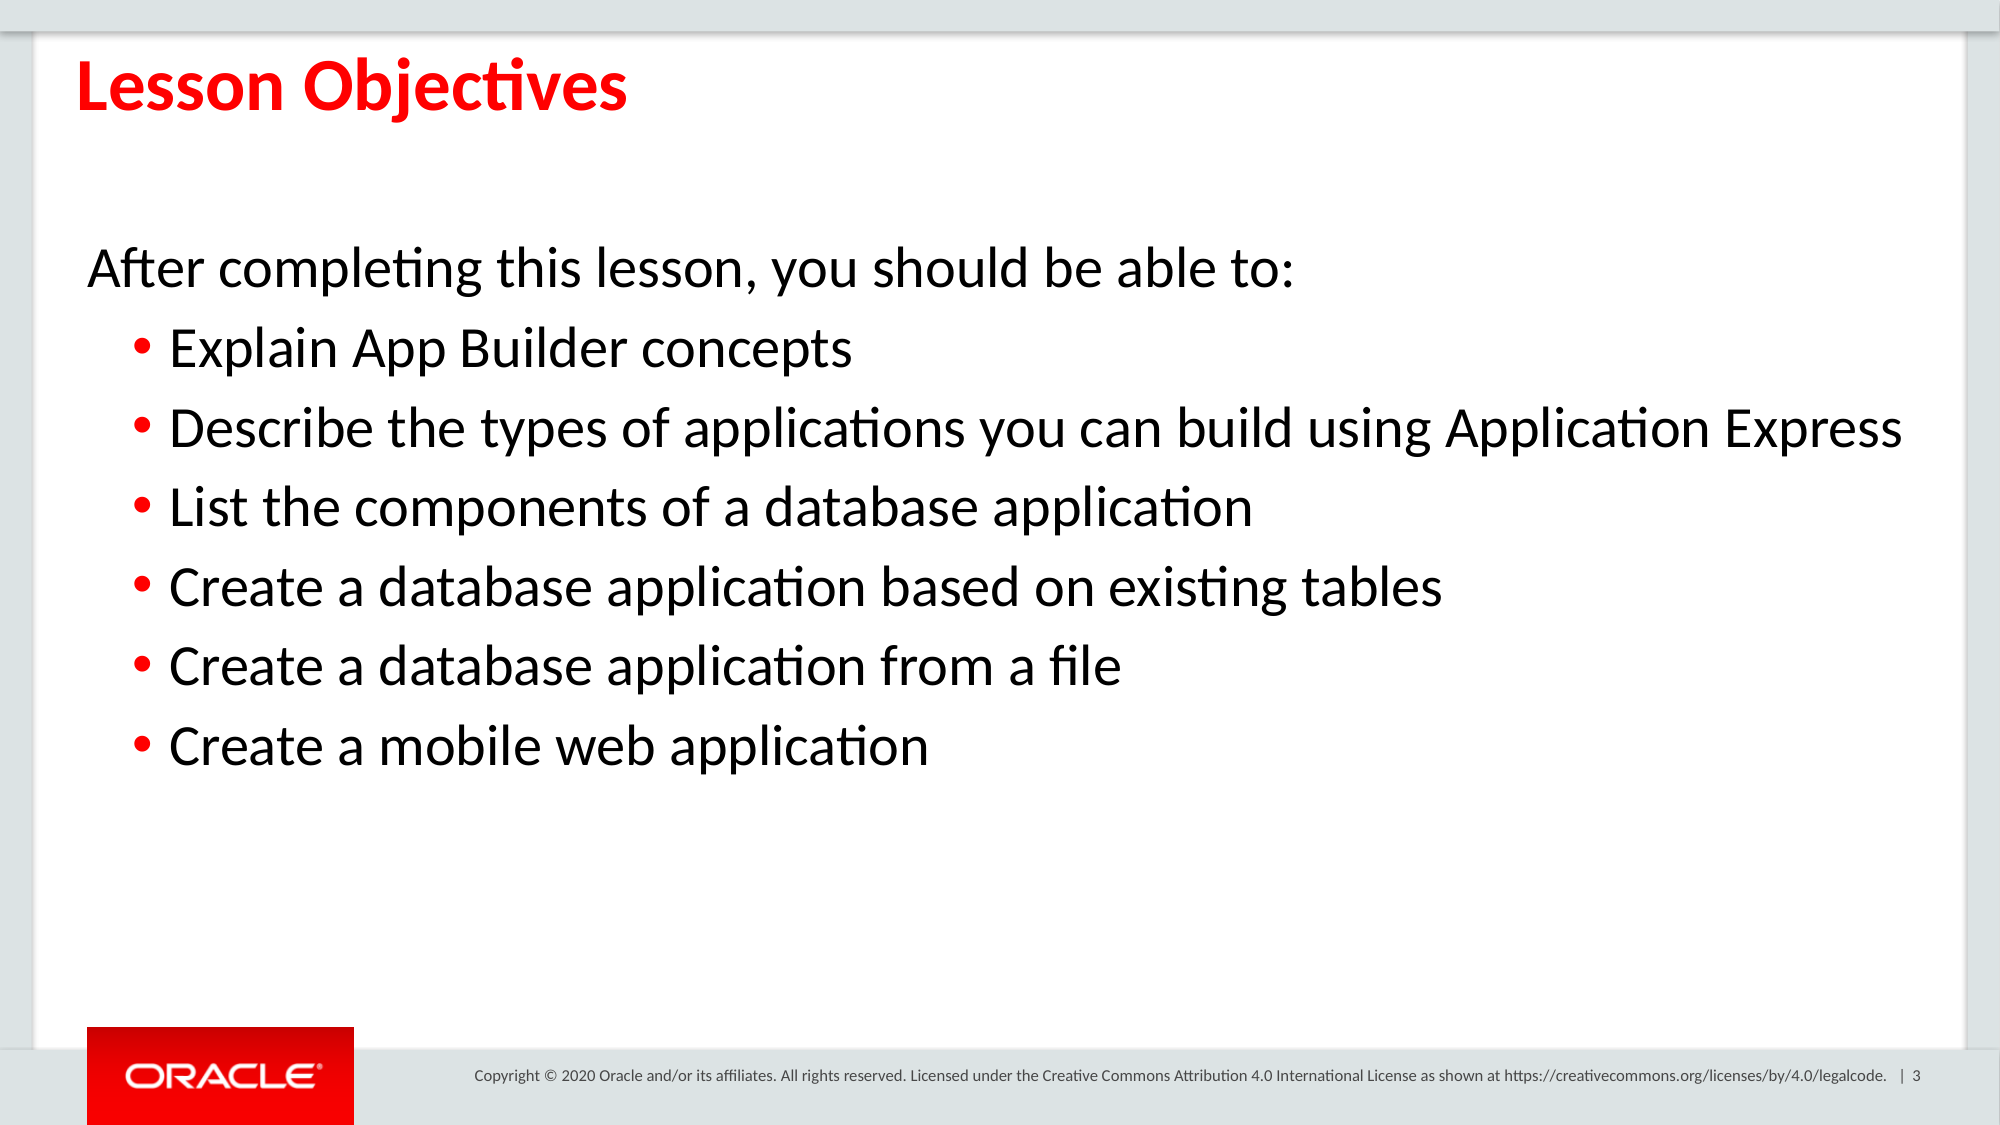

Lesson Objectives
After completing this lesson, you should be able to:
Explain App Builder concepts
Describe the types of applications you can build using Application Express
List the components of a database application
Create a database application based on existing tables
Create a database application from a file
Create a mobile web application